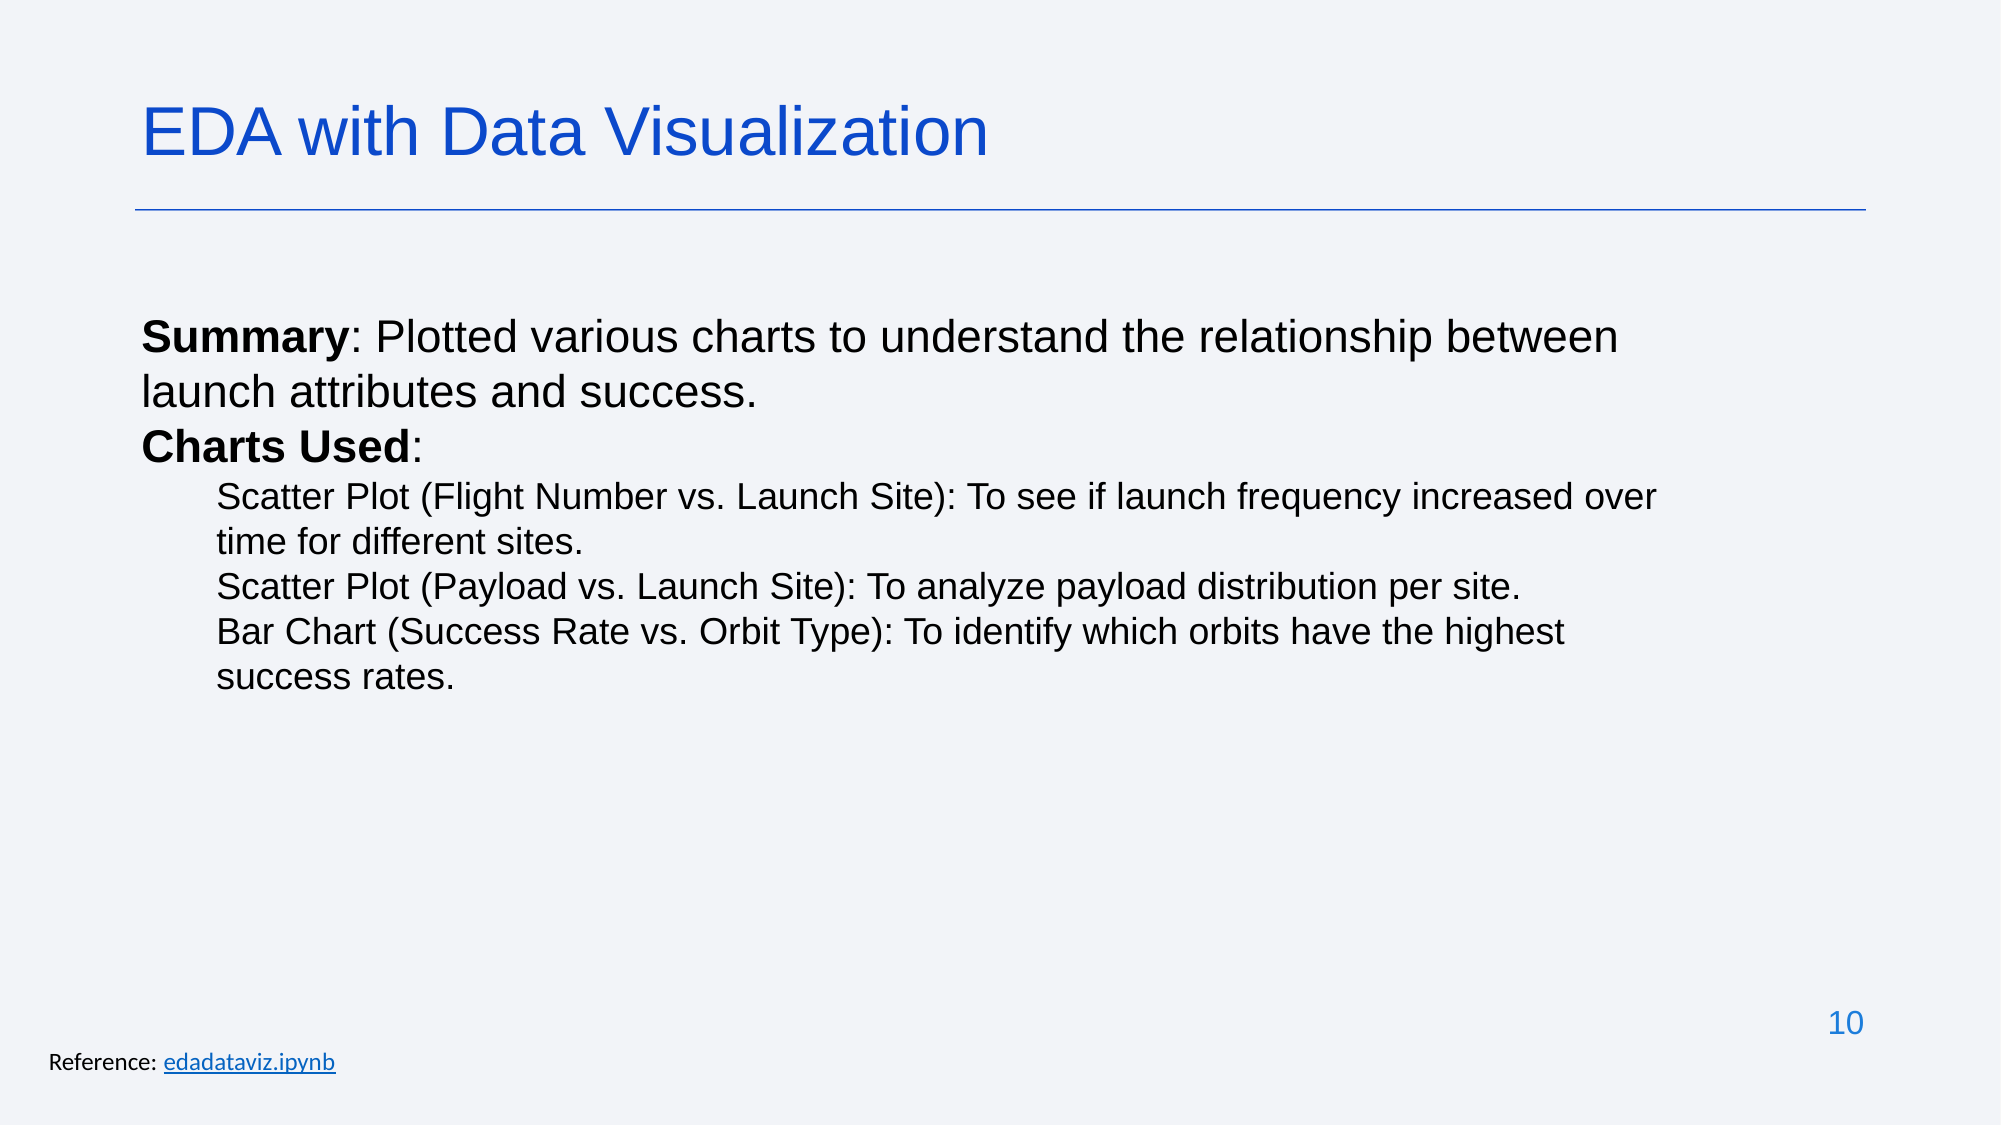

EDA with Data Visualization
Summary: Plotted various charts to understand the relationship between launch attributes and success.
Charts Used:
Scatter Plot (Flight Number vs. Launch Site): To see if launch frequency increased over time for different sites.
Scatter Plot (Payload vs. Launch Site): To analyze payload distribution per site.
Bar Chart (Success Rate vs. Orbit Type): To identify which orbits have the highest success rates.
10
Reference: edadataviz.ipynb